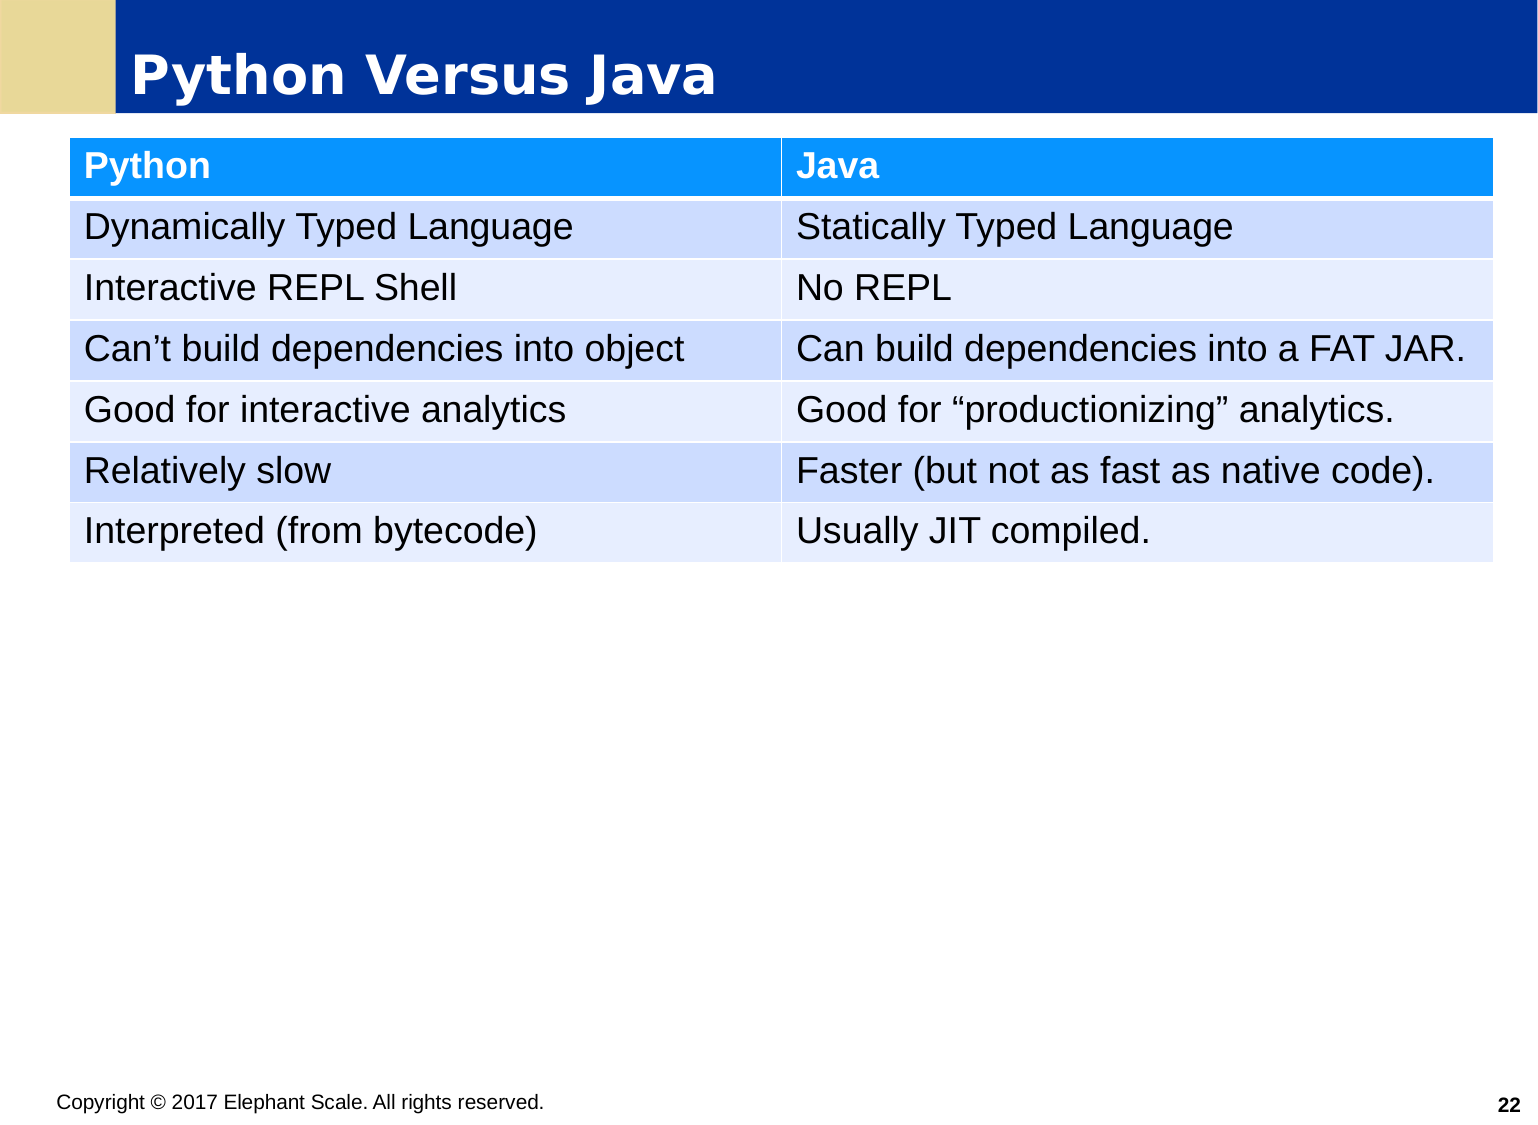

# Python Versus Java
| Python | Java |
| --- | --- |
| Dynamically Typed Language | Statically Typed Language |
| Interactive REPL Shell | No REPL |
| Can’t build dependencies into object | Can build dependencies into a FAT JAR. |
| Good for interactive analytics | Good for “productionizing” analytics. |
| Relatively slow | Faster (but not as fast as native code). |
| Interpreted (from bytecode) | Usually JIT compiled. |
22
Copyright © 2017 Elephant Scale. All rights reserved.